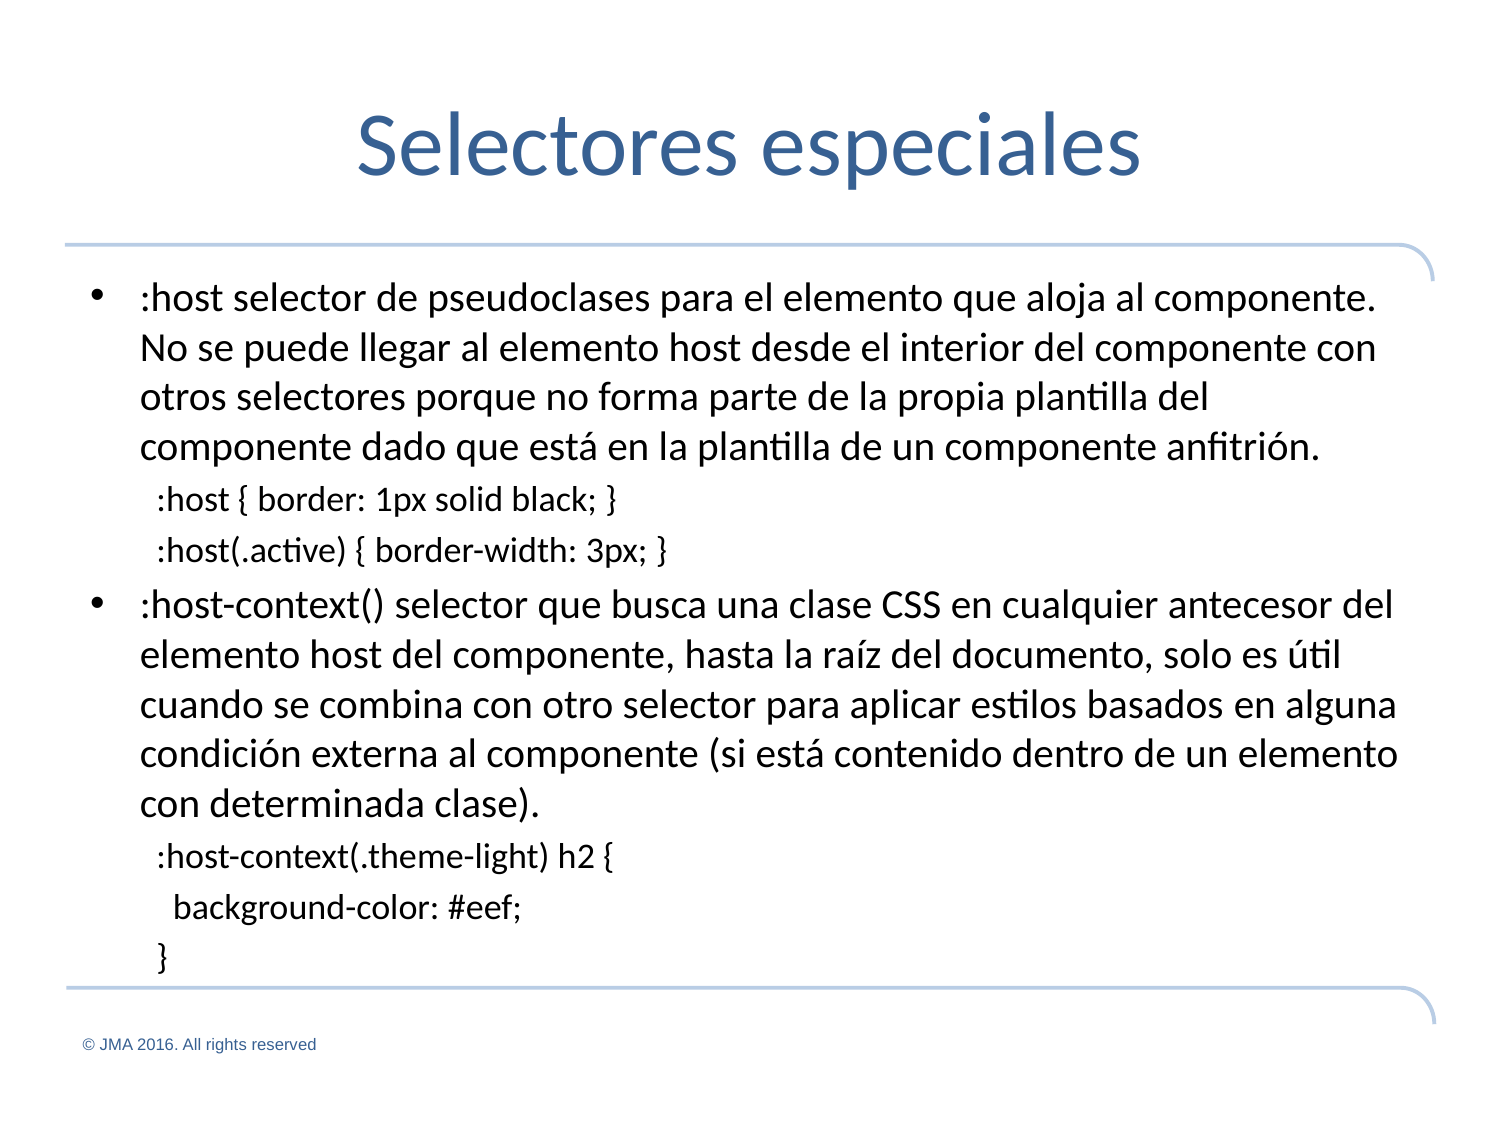

# Selectores especiales
:host selector de pseudoclases para el elemento que aloja al componente. No se puede llegar al elemento host desde el interior del componente con otros selectores porque no forma parte de la propia plantilla del componente dado que está en la plantilla de un componente anfitrión.
:host { border: 1px solid black; }
:host(.active) { border-width: 3px; }
:host-context() selector que busca una clase CSS en cualquier antecesor del elemento host del componente, hasta la raíz del documento, solo es útil cuando se combina con otro selector para aplicar estilos basados ​​en alguna condición externa al componente (si está contenido dentro de un elemento con determinada clase).
:host-context(.theme-light) h2 {
  background-color: #eef;
}